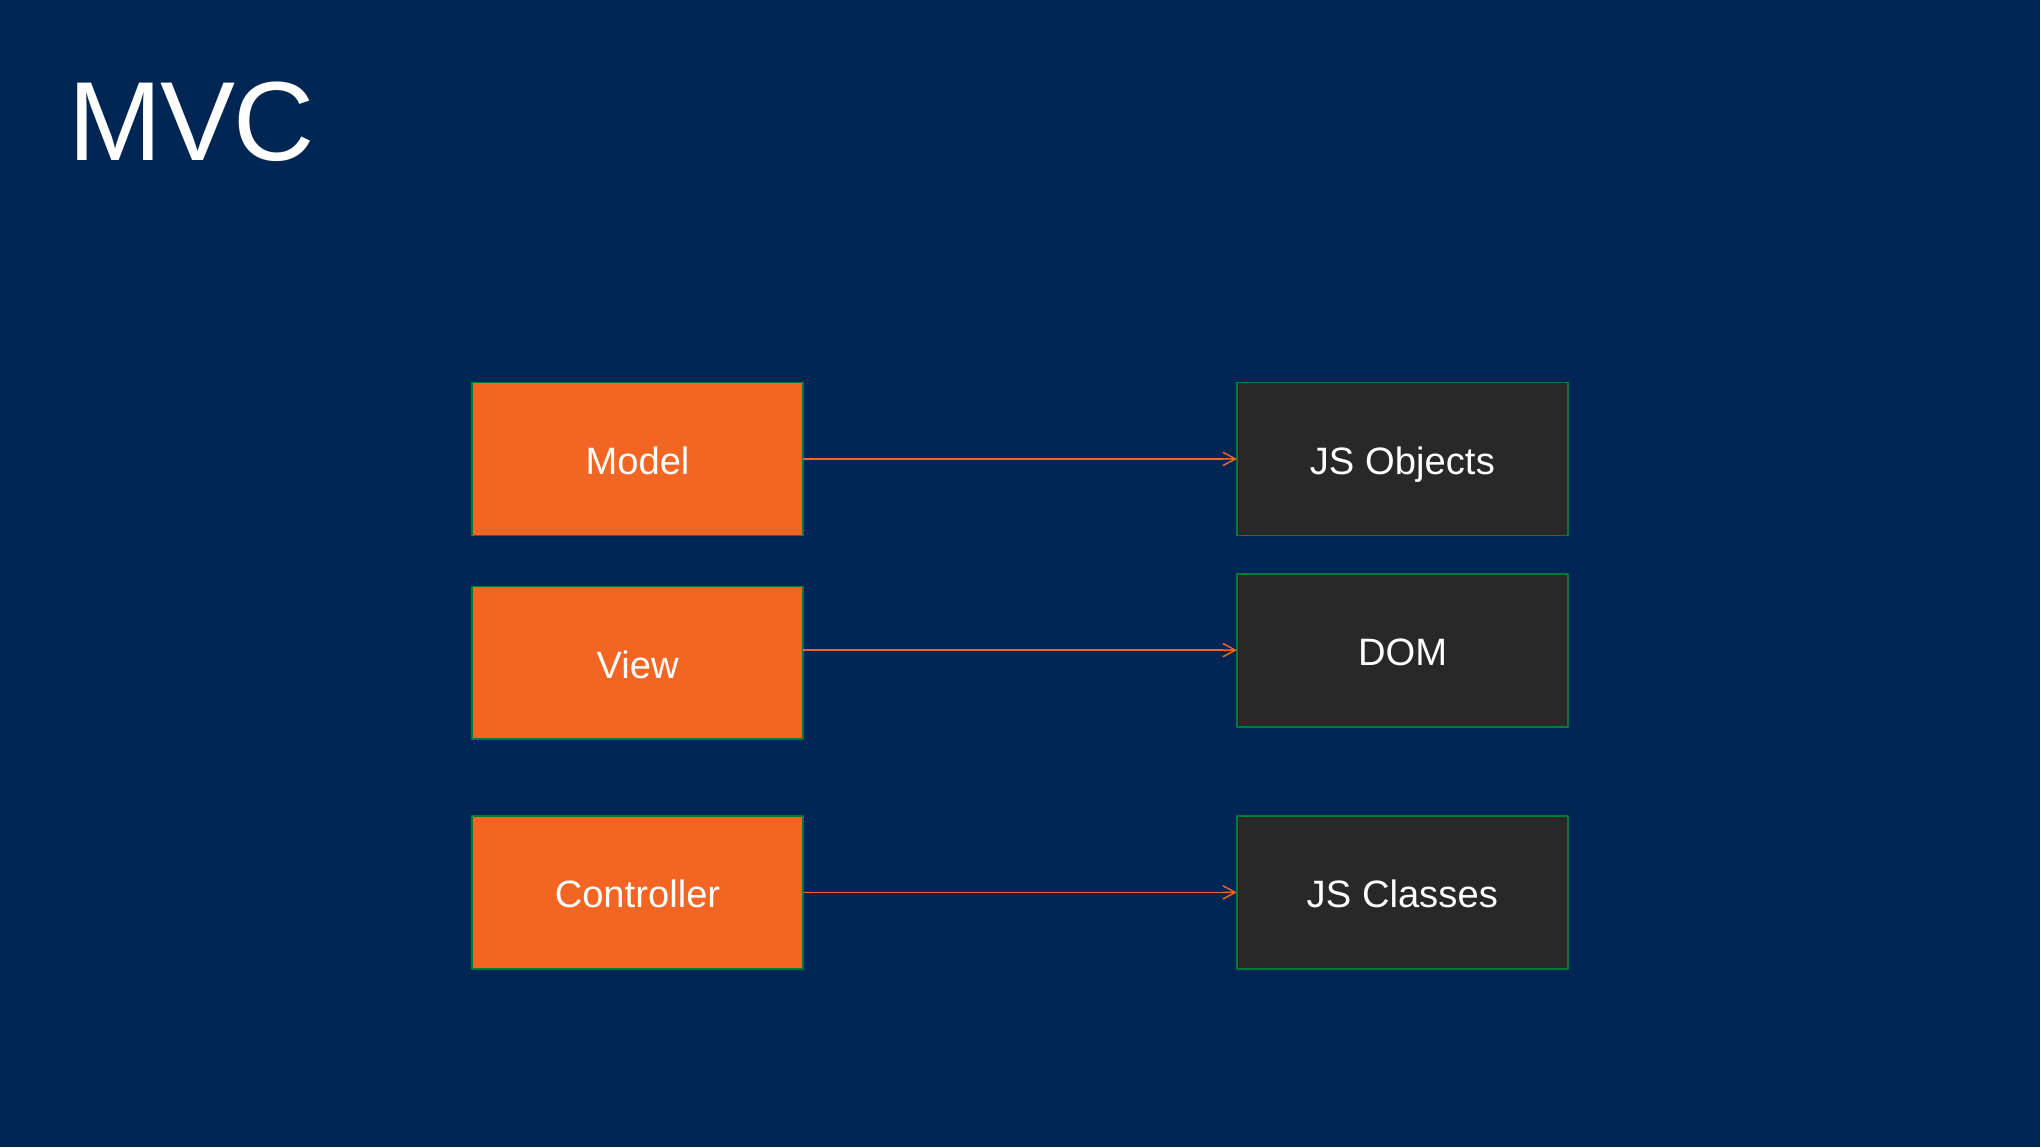

# MVC
Model
JS Objects
DOM
View
Controller
JS Classes